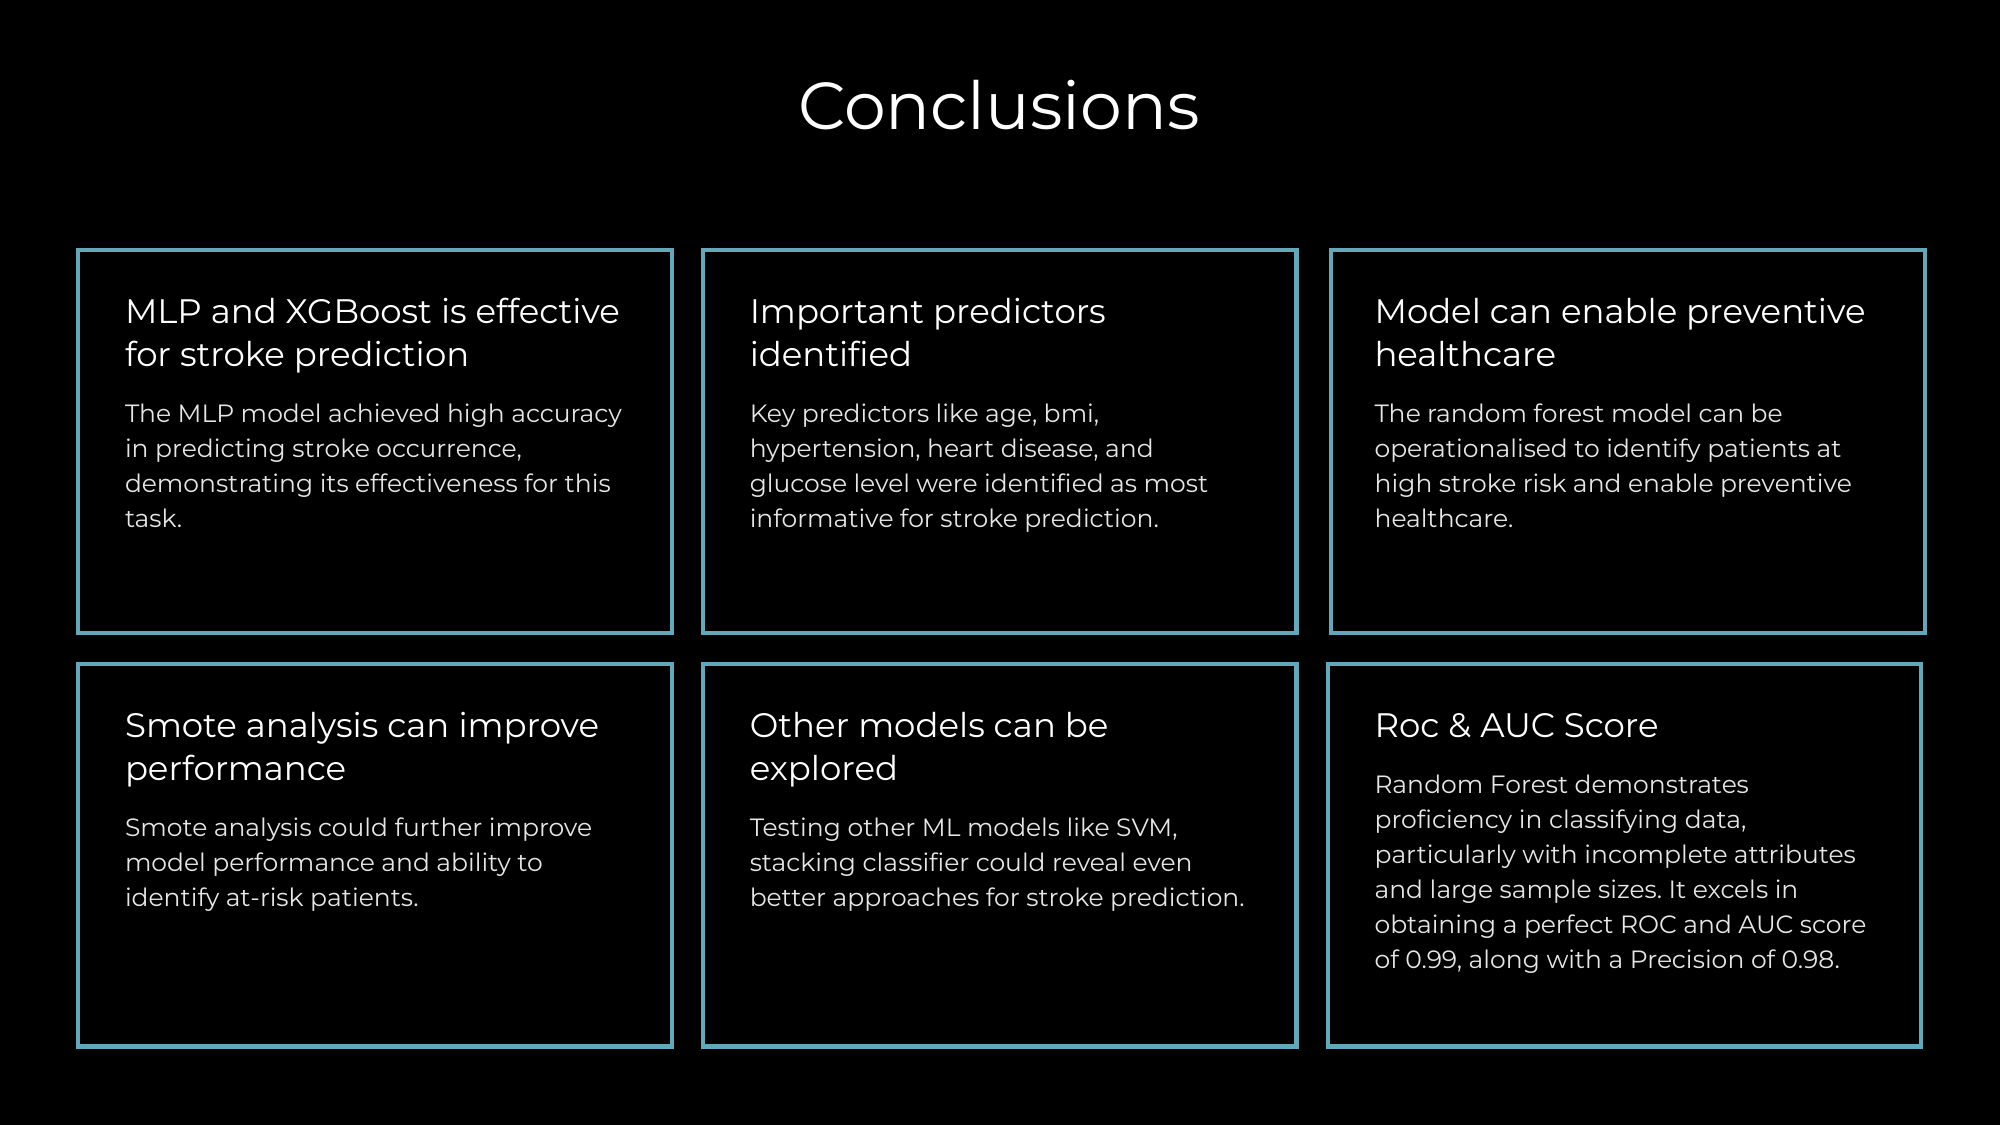

Conclusions

MLP and XGBoost is effective for stroke prediction
Important predictors identified
Model can enable preventive healthcare
The MLP model achieved high accuracy in predicting stroke occurrence, demonstrating its effectiveness for this task.
Key predictors like age, bmi, hypertension, heart disease, and glucose level were identified as most informative for stroke prediction.
The random forest model can be operationalised to identify patients at high stroke risk and enable preventive healthcare.

Smote analysis can improve performance
Other models can be explored
Roc & AUC Score
Random Forest demonstrates proficiency in classifying data, particularly with incomplete attributes and large sample sizes. It excels in obtaining a perfect ROC and AUC score of 0.99, along with a Precision of 0.98.
Smote analysis could further improve model performance and ability to identify at-risk patients.
Testing other ML models like SVM, stacking classifier could reveal even better approaches for stroke prediction.